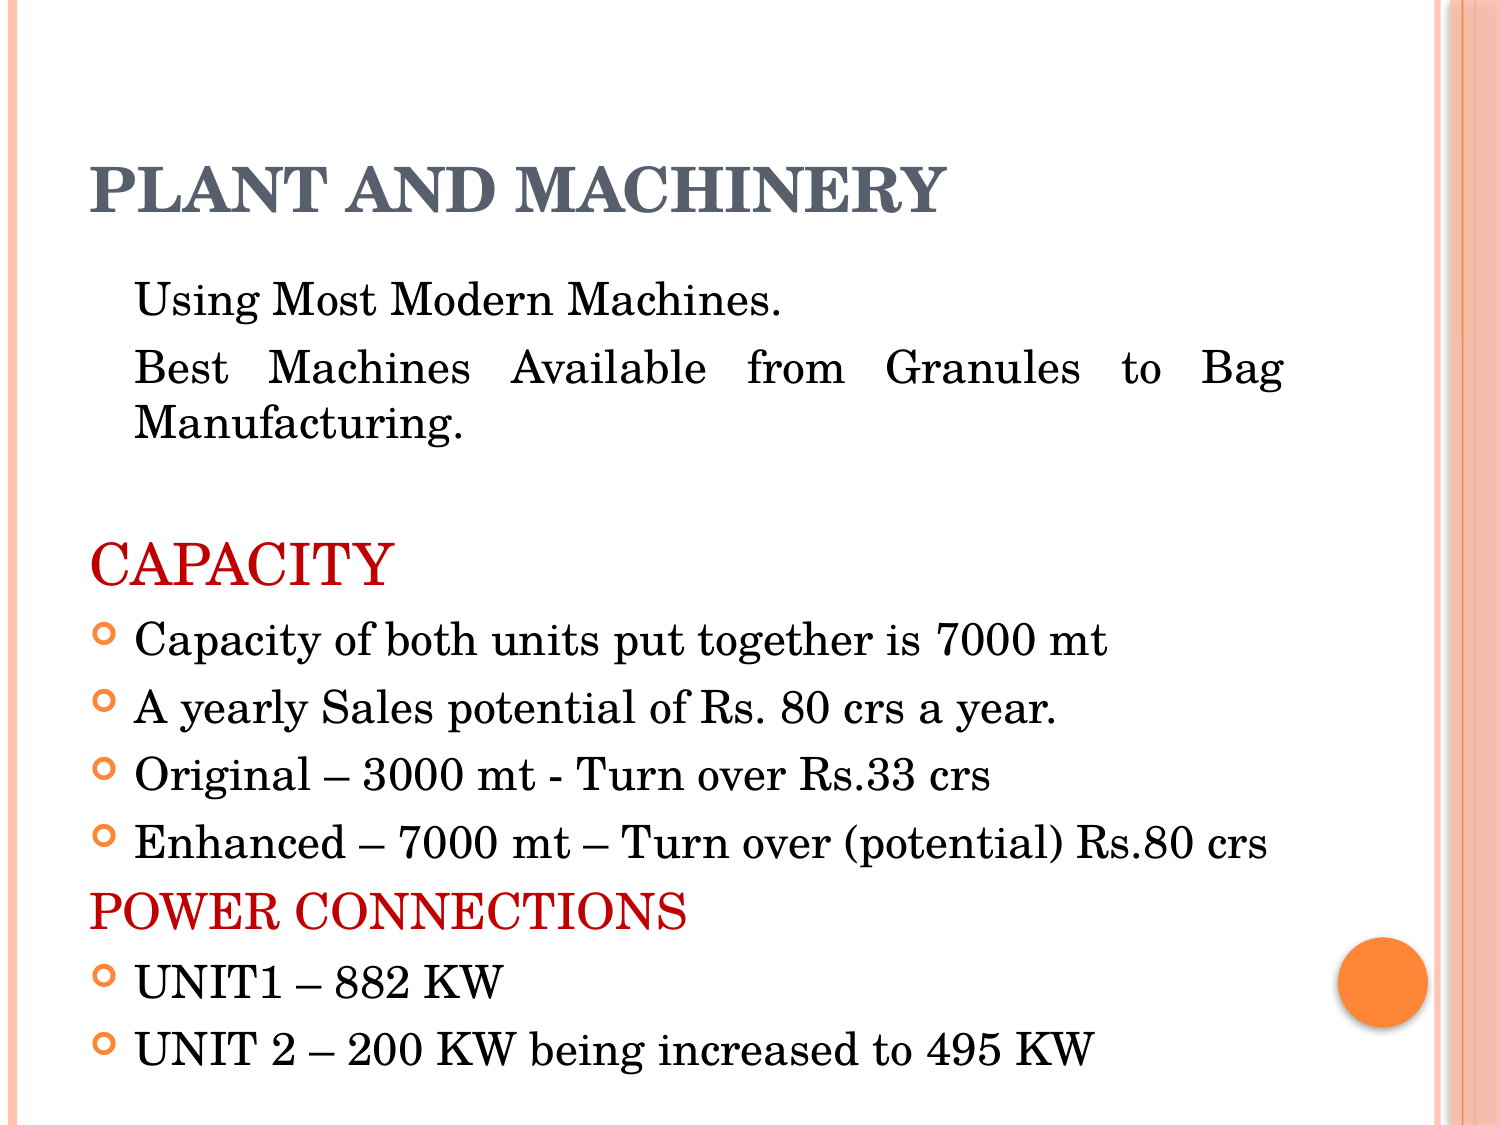

# Plant and Machinery
	Using Most Modern Machines.
	Best Machines Available from Granules to Bag Manufacturing.

CAPACITY
Capacity of both units put together is 7000 mt
A yearly Sales potential of Rs. 80 crs a year.
Original – 3000 mt - Turn over Rs.33 crs
Enhanced – 7000 mt – Turn over (potential) Rs.80 crs
POWER CONNECTIONS
UNIT1 – 882 KW
UNIT 2 – 200 KW being increased to 495 KW